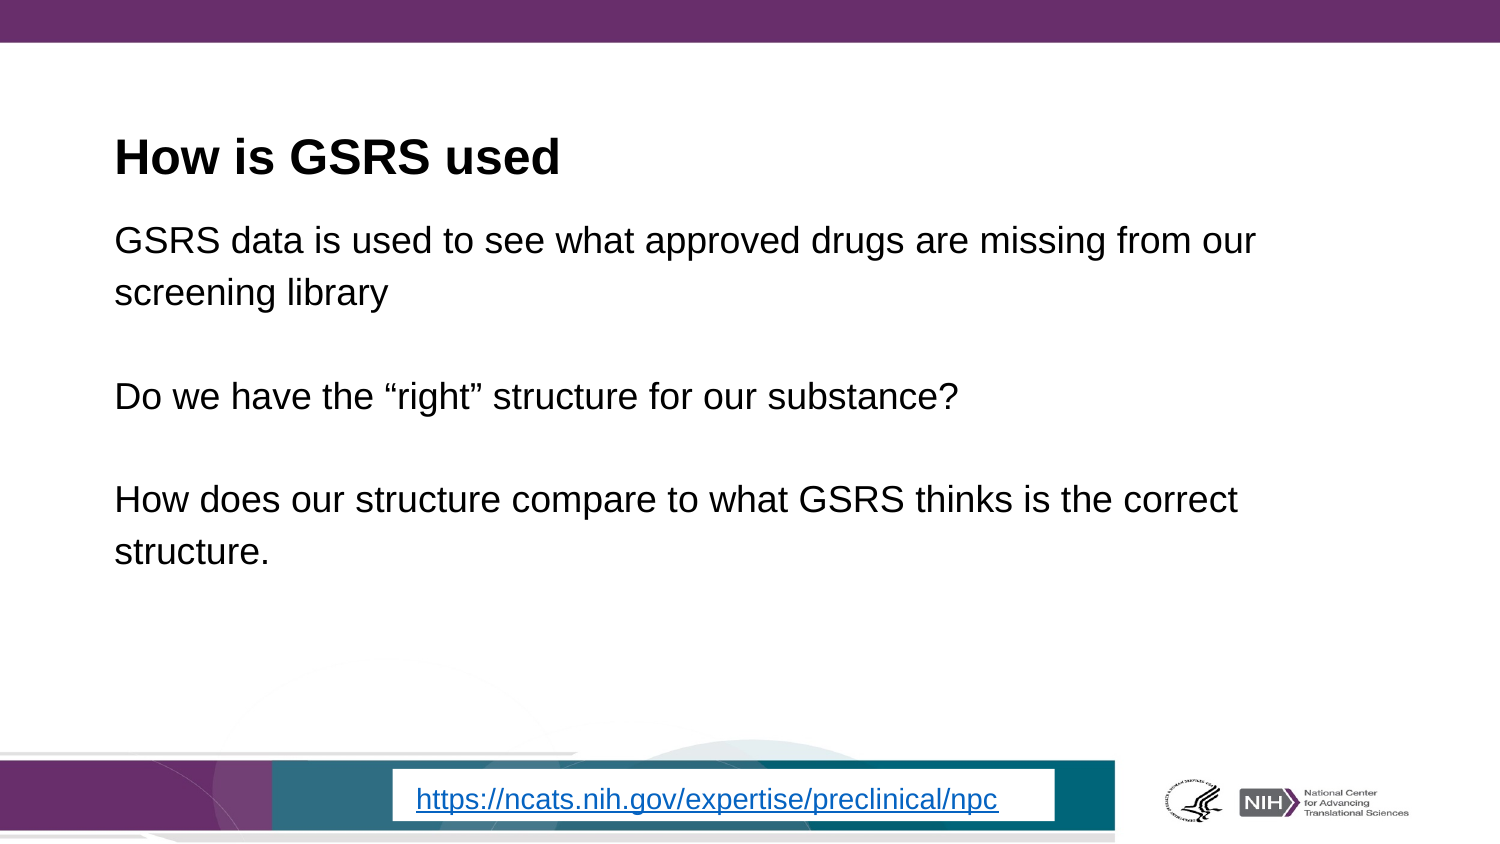

# How is GSRS used
GSRS data is used to see what approved drugs are missing from our screening library

Do we have the “right” structure for our substance?

How does our structure compare to what GSRS thinks is the correct structure.

 https://ncats.nih.gov/expertise/preclinical/npc